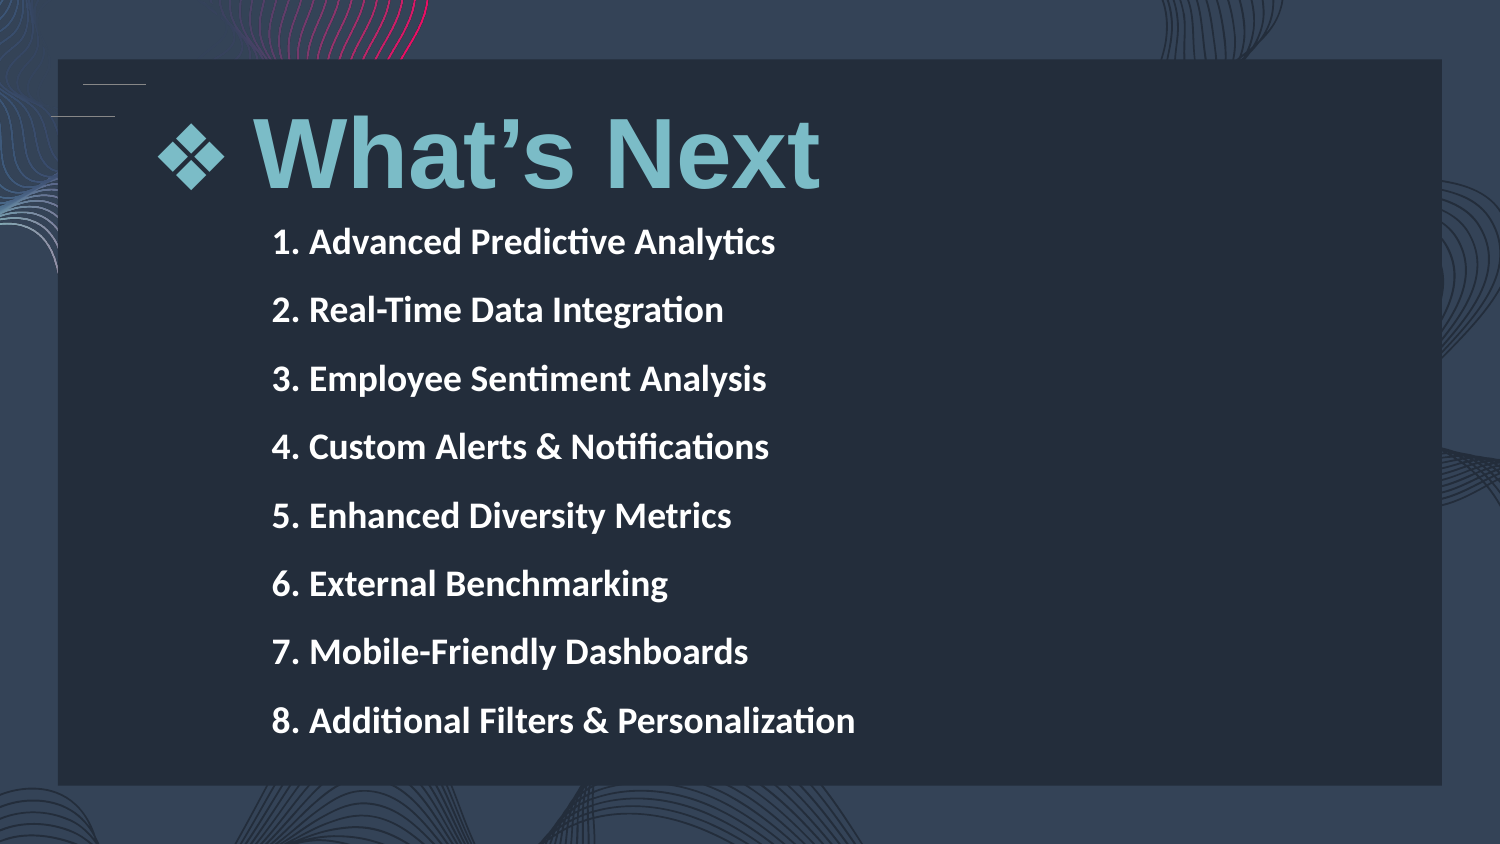

# What’s Next

1. Advanced Predictive Analytics
2. Real-Time Data Integration
3. Employee Sentiment Analysis
4. Custom Alerts & Notifications
5. Enhanced Diversity Metrics
6. External Benchmarking
7. Mobile-Friendly Dashboards
8. Additional Filters & Personalization